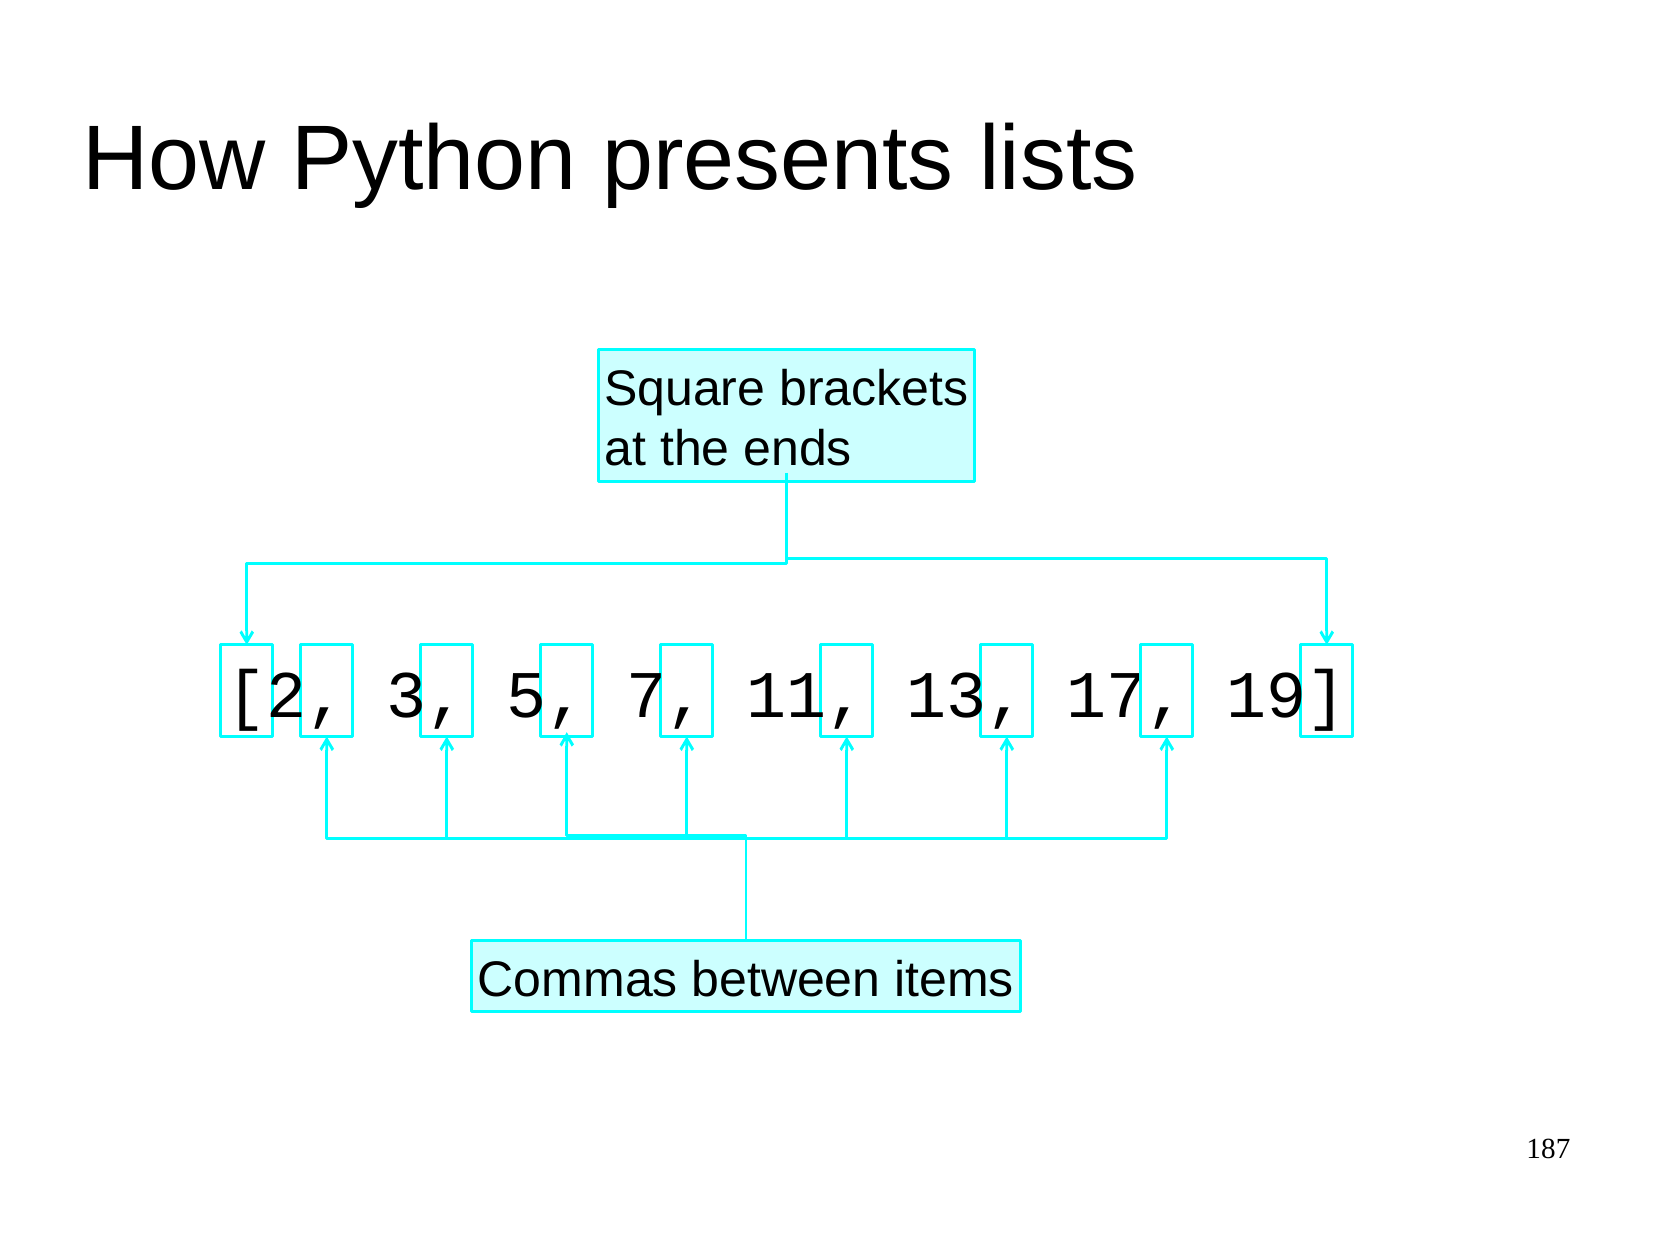

How Python presents lists
Square brackets
at the ends
[
2
,
3
,
5
,
7
,
11
,
13
,
17
,
19
]
Commas between items
187